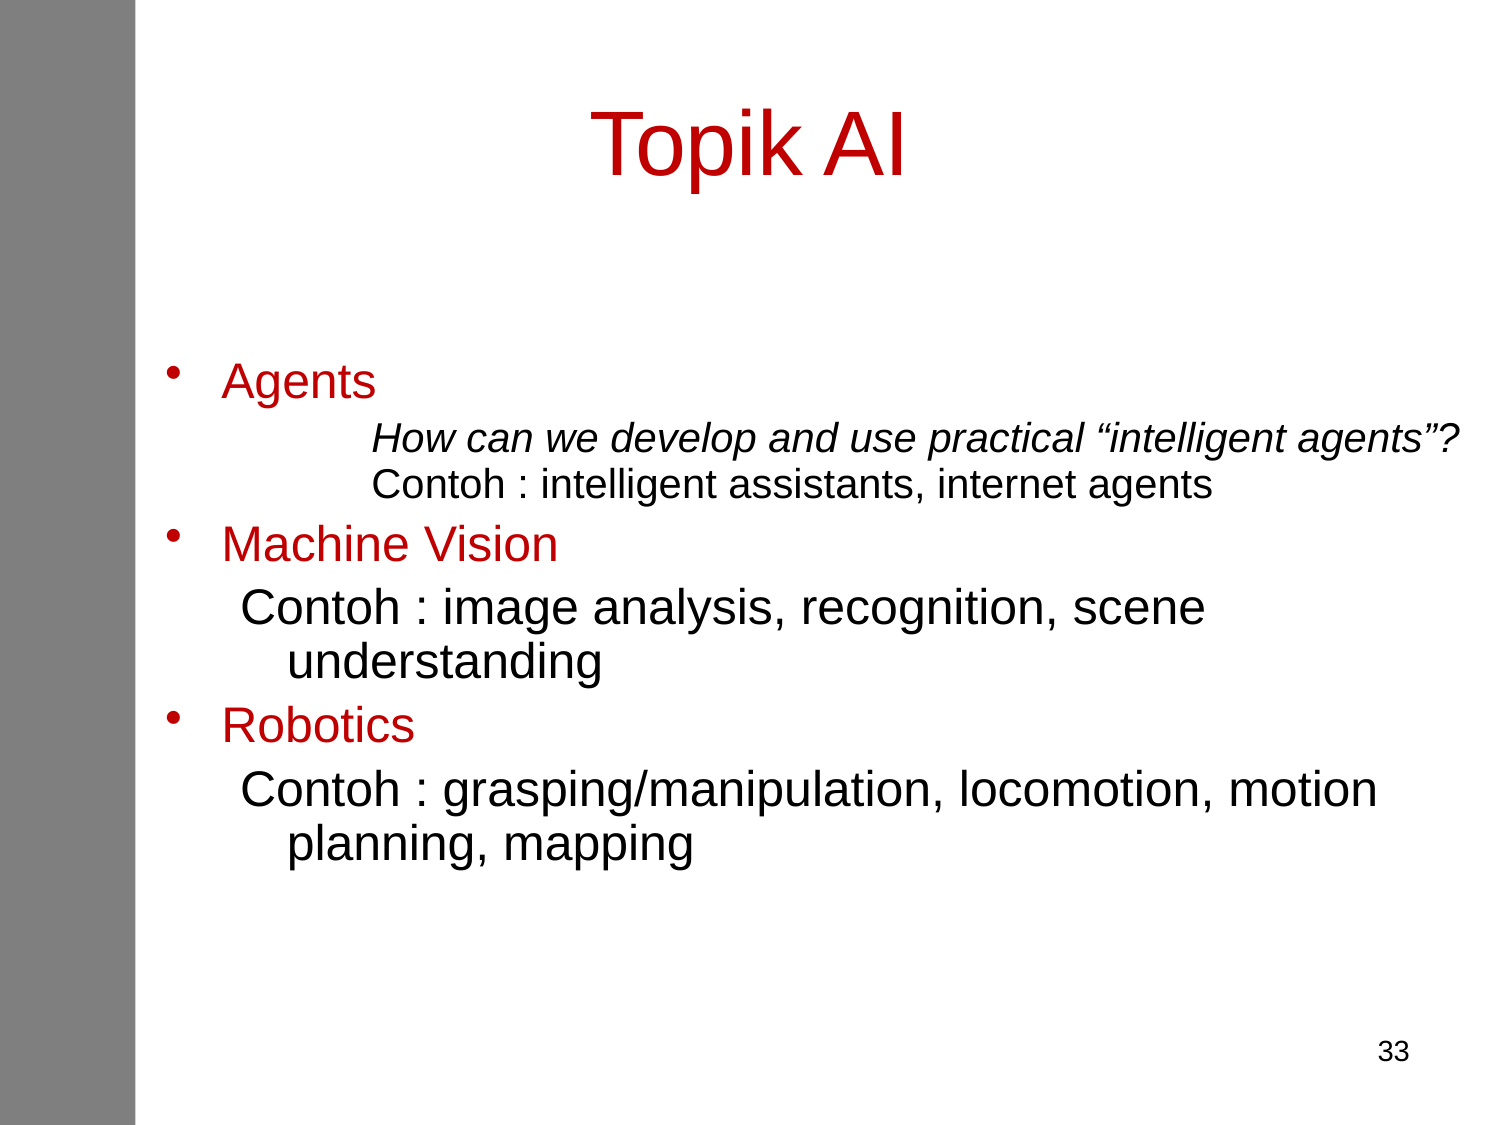

# Topik AI

Agents
		How can we develop and use practical “intelligent agents”?
		Contoh : intelligent assistants, internet agents
Machine Vision
Contoh : image analysis, recognition, scene understanding
Robotics
Contoh : grasping/manipulation, locomotion, motion planning, mapping

33